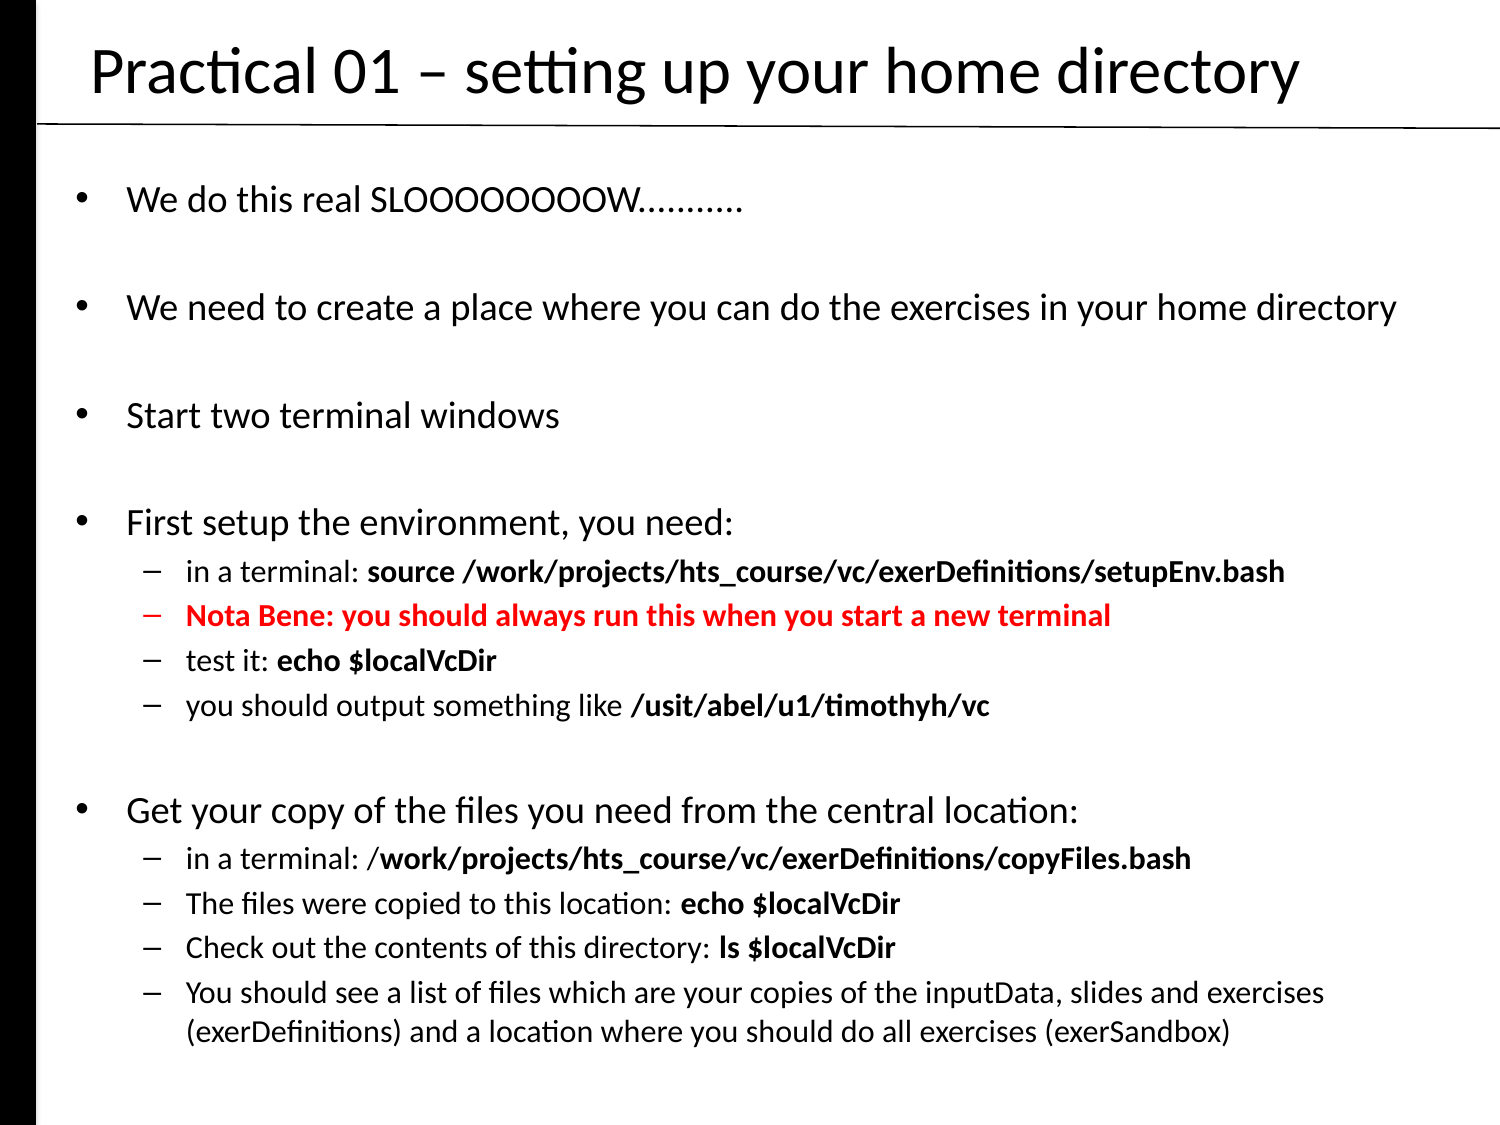

# Practical 01 – setting up your home directory
We do this real SLOOOOOOOOW...........

We need to create a place where you can do the exercises in your home directory

Start two terminal windows

First setup the environment, you need:
in a terminal: source /work/projects/hts_course/vc/exerDefinitions/setupEnv.bash
Nota Bene: you should always run this when you start a new terminal
test it: echo $localVcDir
you should output something like /usit/abel/u1/timothyh/vc

Get your copy of the files you need from the central location:
in a terminal: /work/projects/hts_course/vc/exerDefinitions/copyFiles.bash
The files were copied to this location: echo $localVcDir
Check out the contents of this directory: ls $localVcDir
You should see a list of files which are your copies of the inputData, slides and exercises (exerDefinitions) and a location where you should do all exercises (exerSandbox)